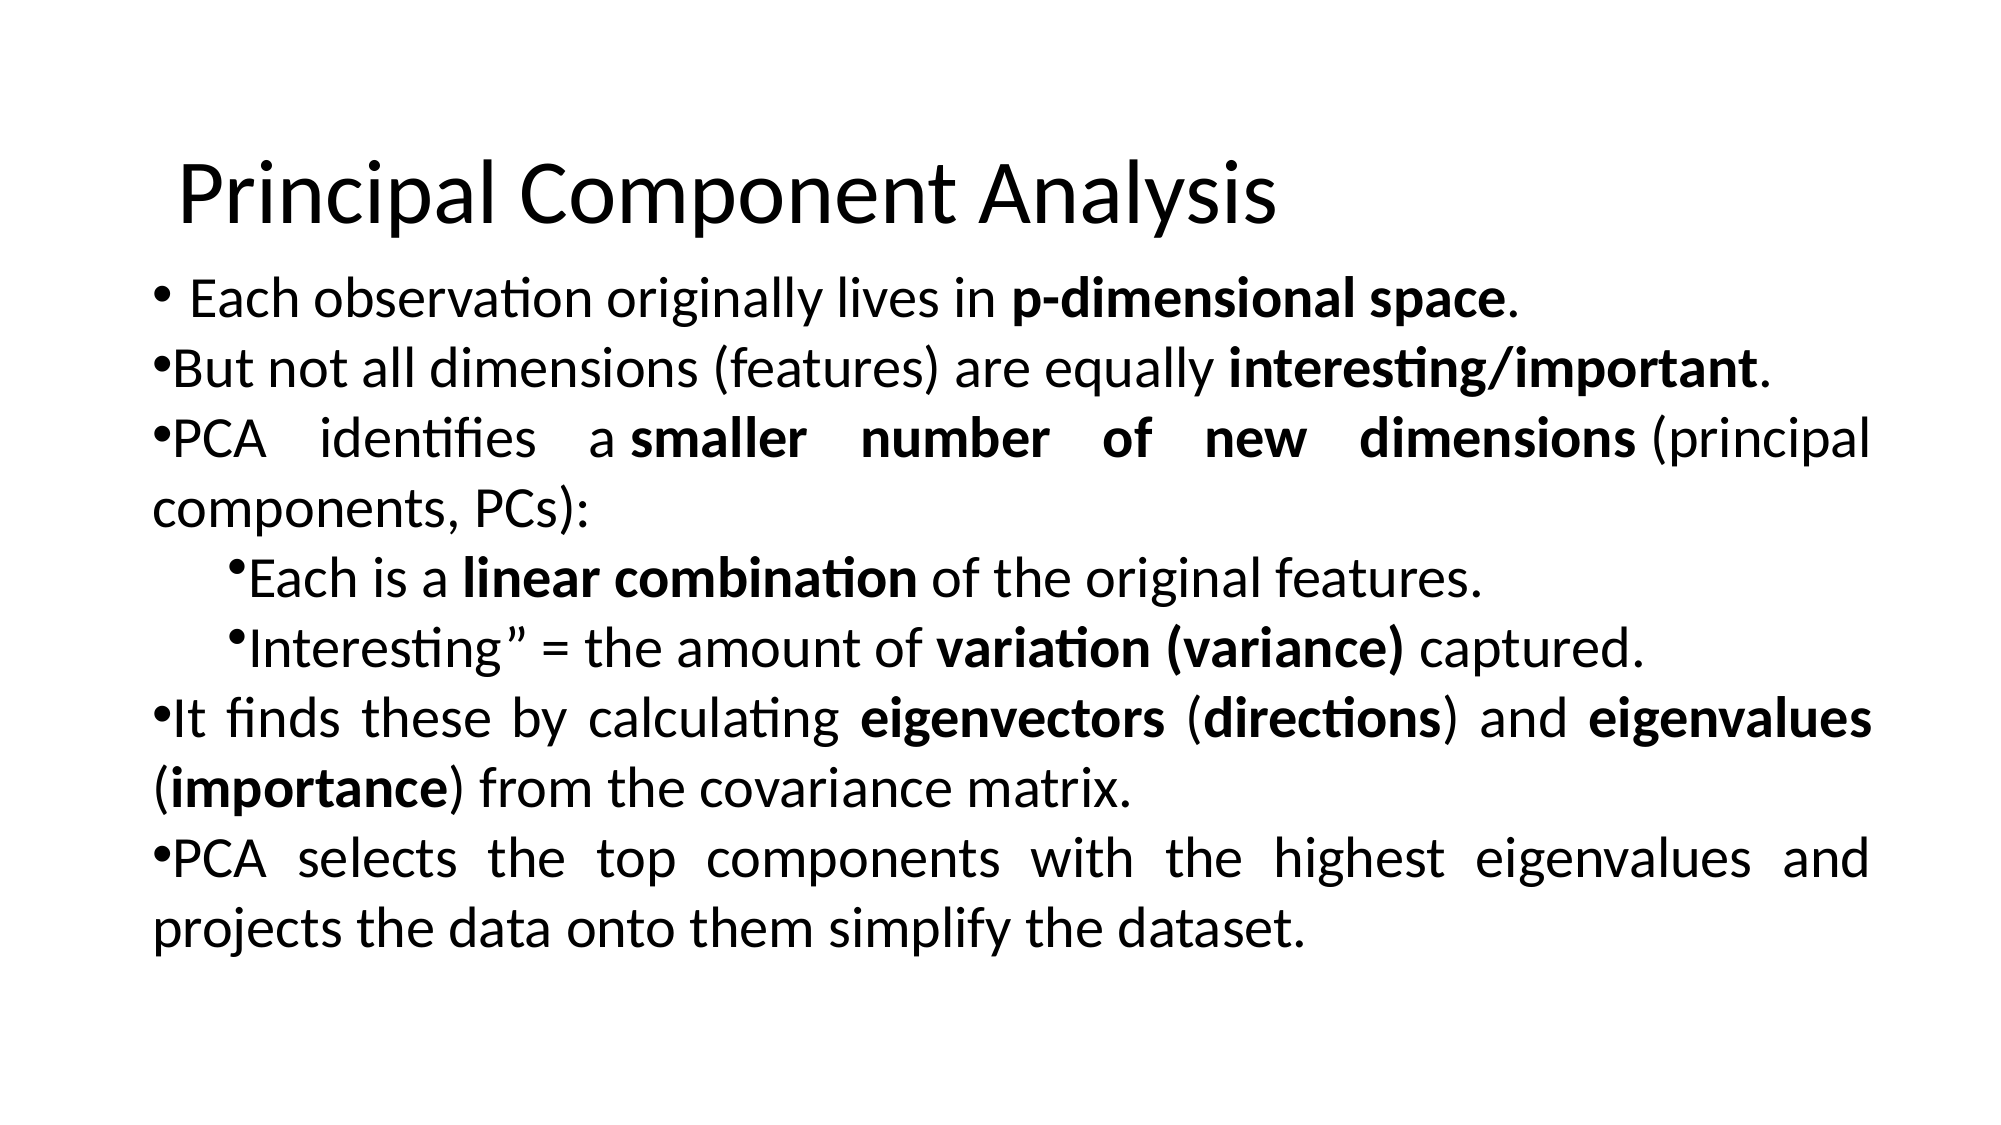

Principal Component Analysis
Each observation originally lives in p-dimensional space.
But not all dimensions (features) are equally interesting/important.
PCA identifies a smaller number of new dimensions (principal components, PCs):
Each is a linear combination of the original features.
Interesting” = the amount of variation (variance) captured.
It finds these by calculating eigenvectors (directions) and eigenvalues (importance) from the covariance matrix.
PCA selects the top components with the highest eigenvalues and projects the data onto them simplify the dataset.